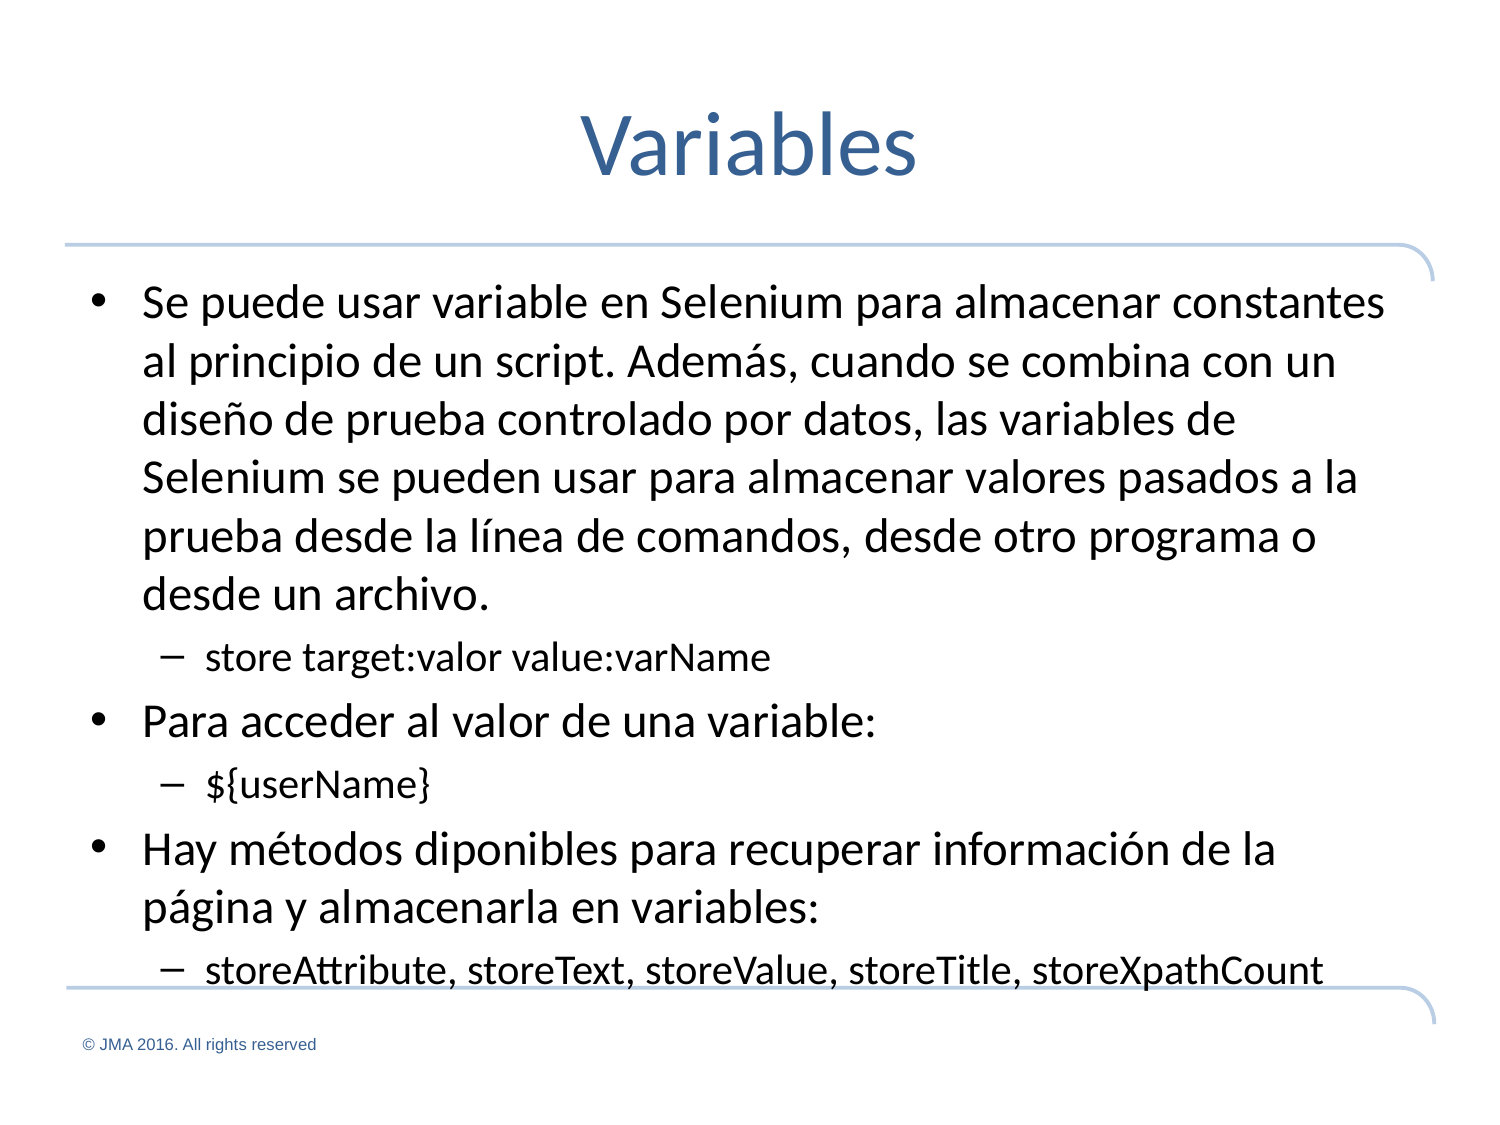

# Variables
Se puede usar variable en Selenium para almacenar constantes al principio de un script. Además, cuando se combina con un diseño de prueba controlado por datos, las variables de Selenium se pueden usar para almacenar valores pasados ​​a la prueba desde la línea de comandos, desde otro programa o desde un archivo.
store target:valor value:varName
Para acceder al valor de una variable:
${userName}
Hay métodos diponibles para recuperar información de la página y almacenarla en variables:
storeAttribute, storeText, storeValue, storeTitle, storeXpathCount